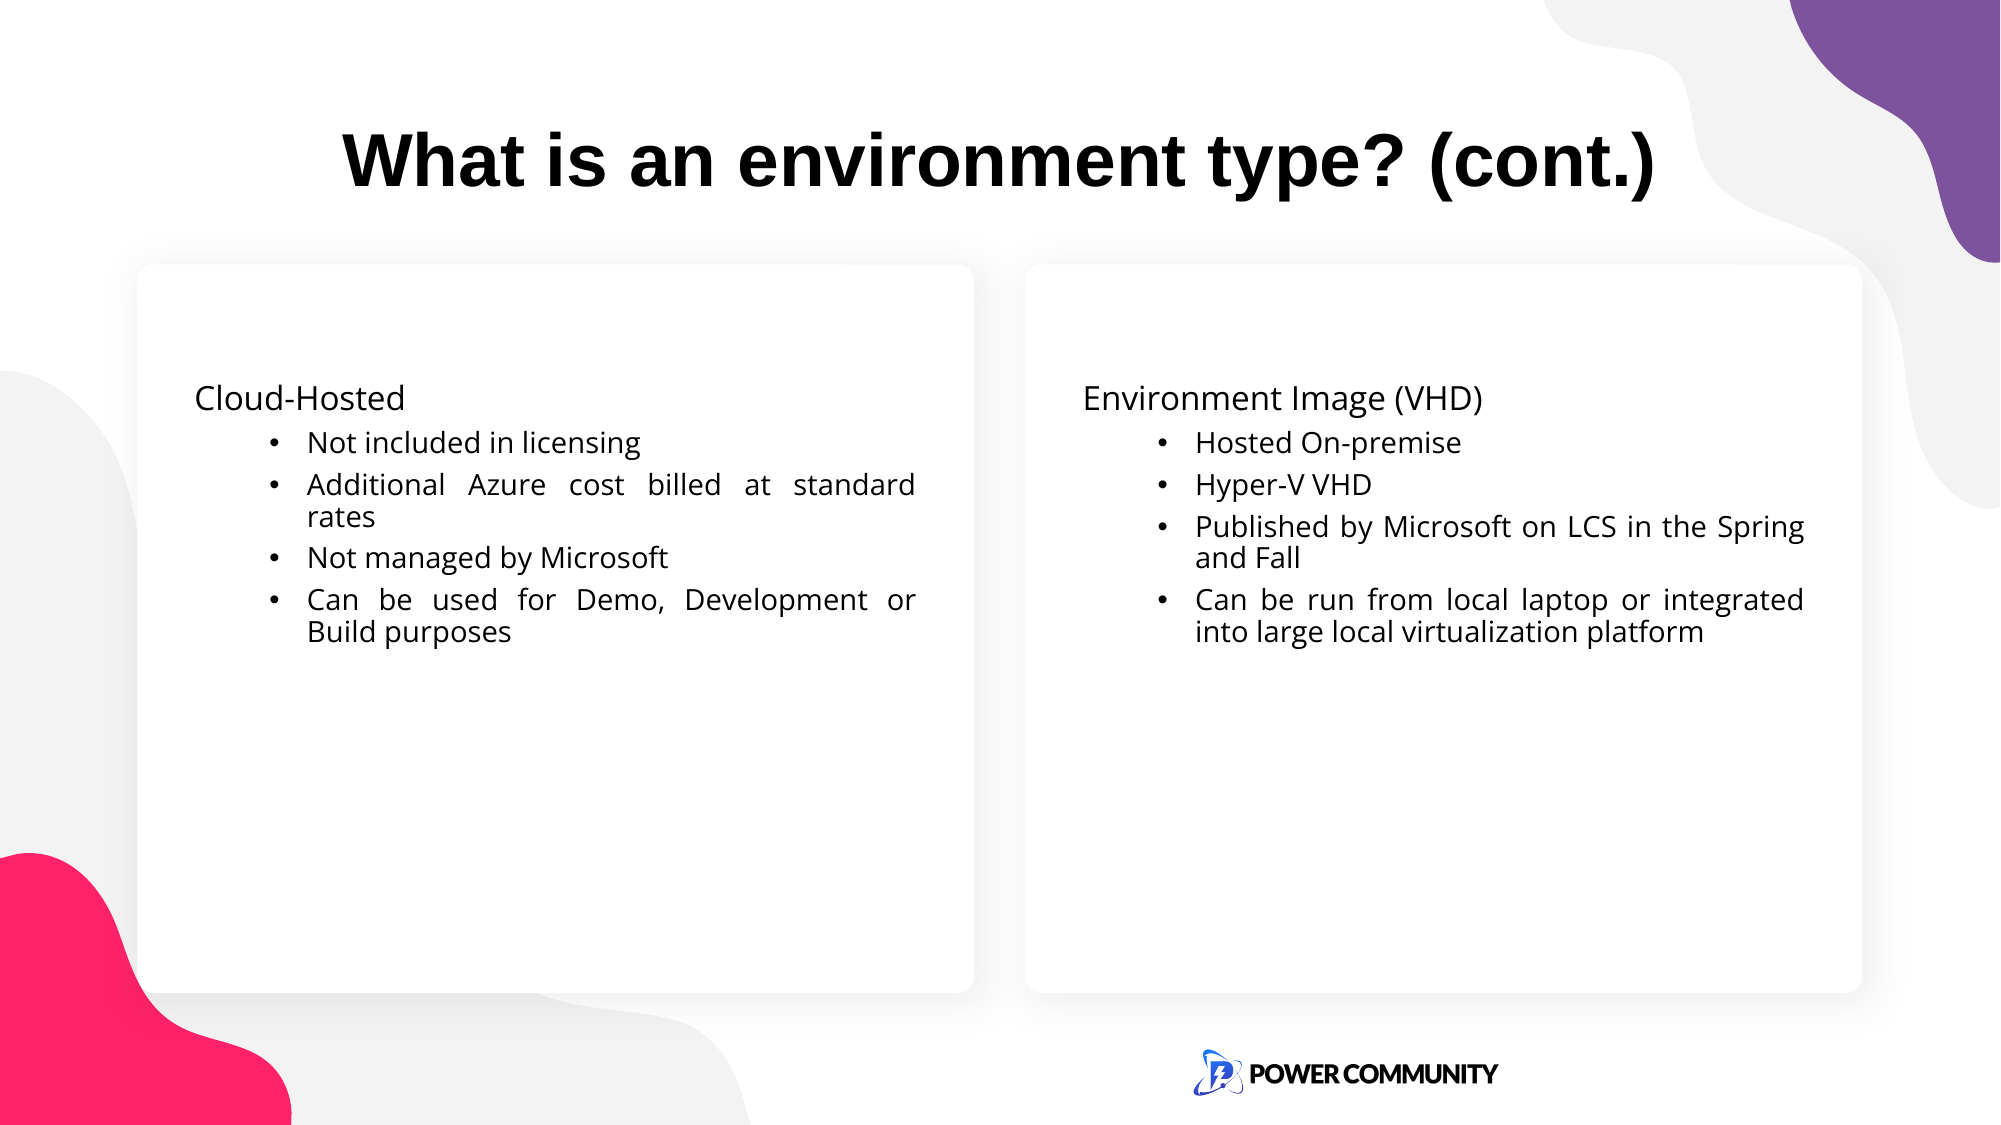

# What is an environment type? (cont.)
Cloud-Hosted
Not included in licensing
Additional Azure cost billed at standard rates
Not managed by Microsoft
Can be used for Demo, Development or Build purposes
Environment Image (VHD)
Hosted On-premise
Hyper-V VHD
Published by Microsoft on LCS in the Spring and Fall
Can be run from local laptop or integrated into large local virtualization platform